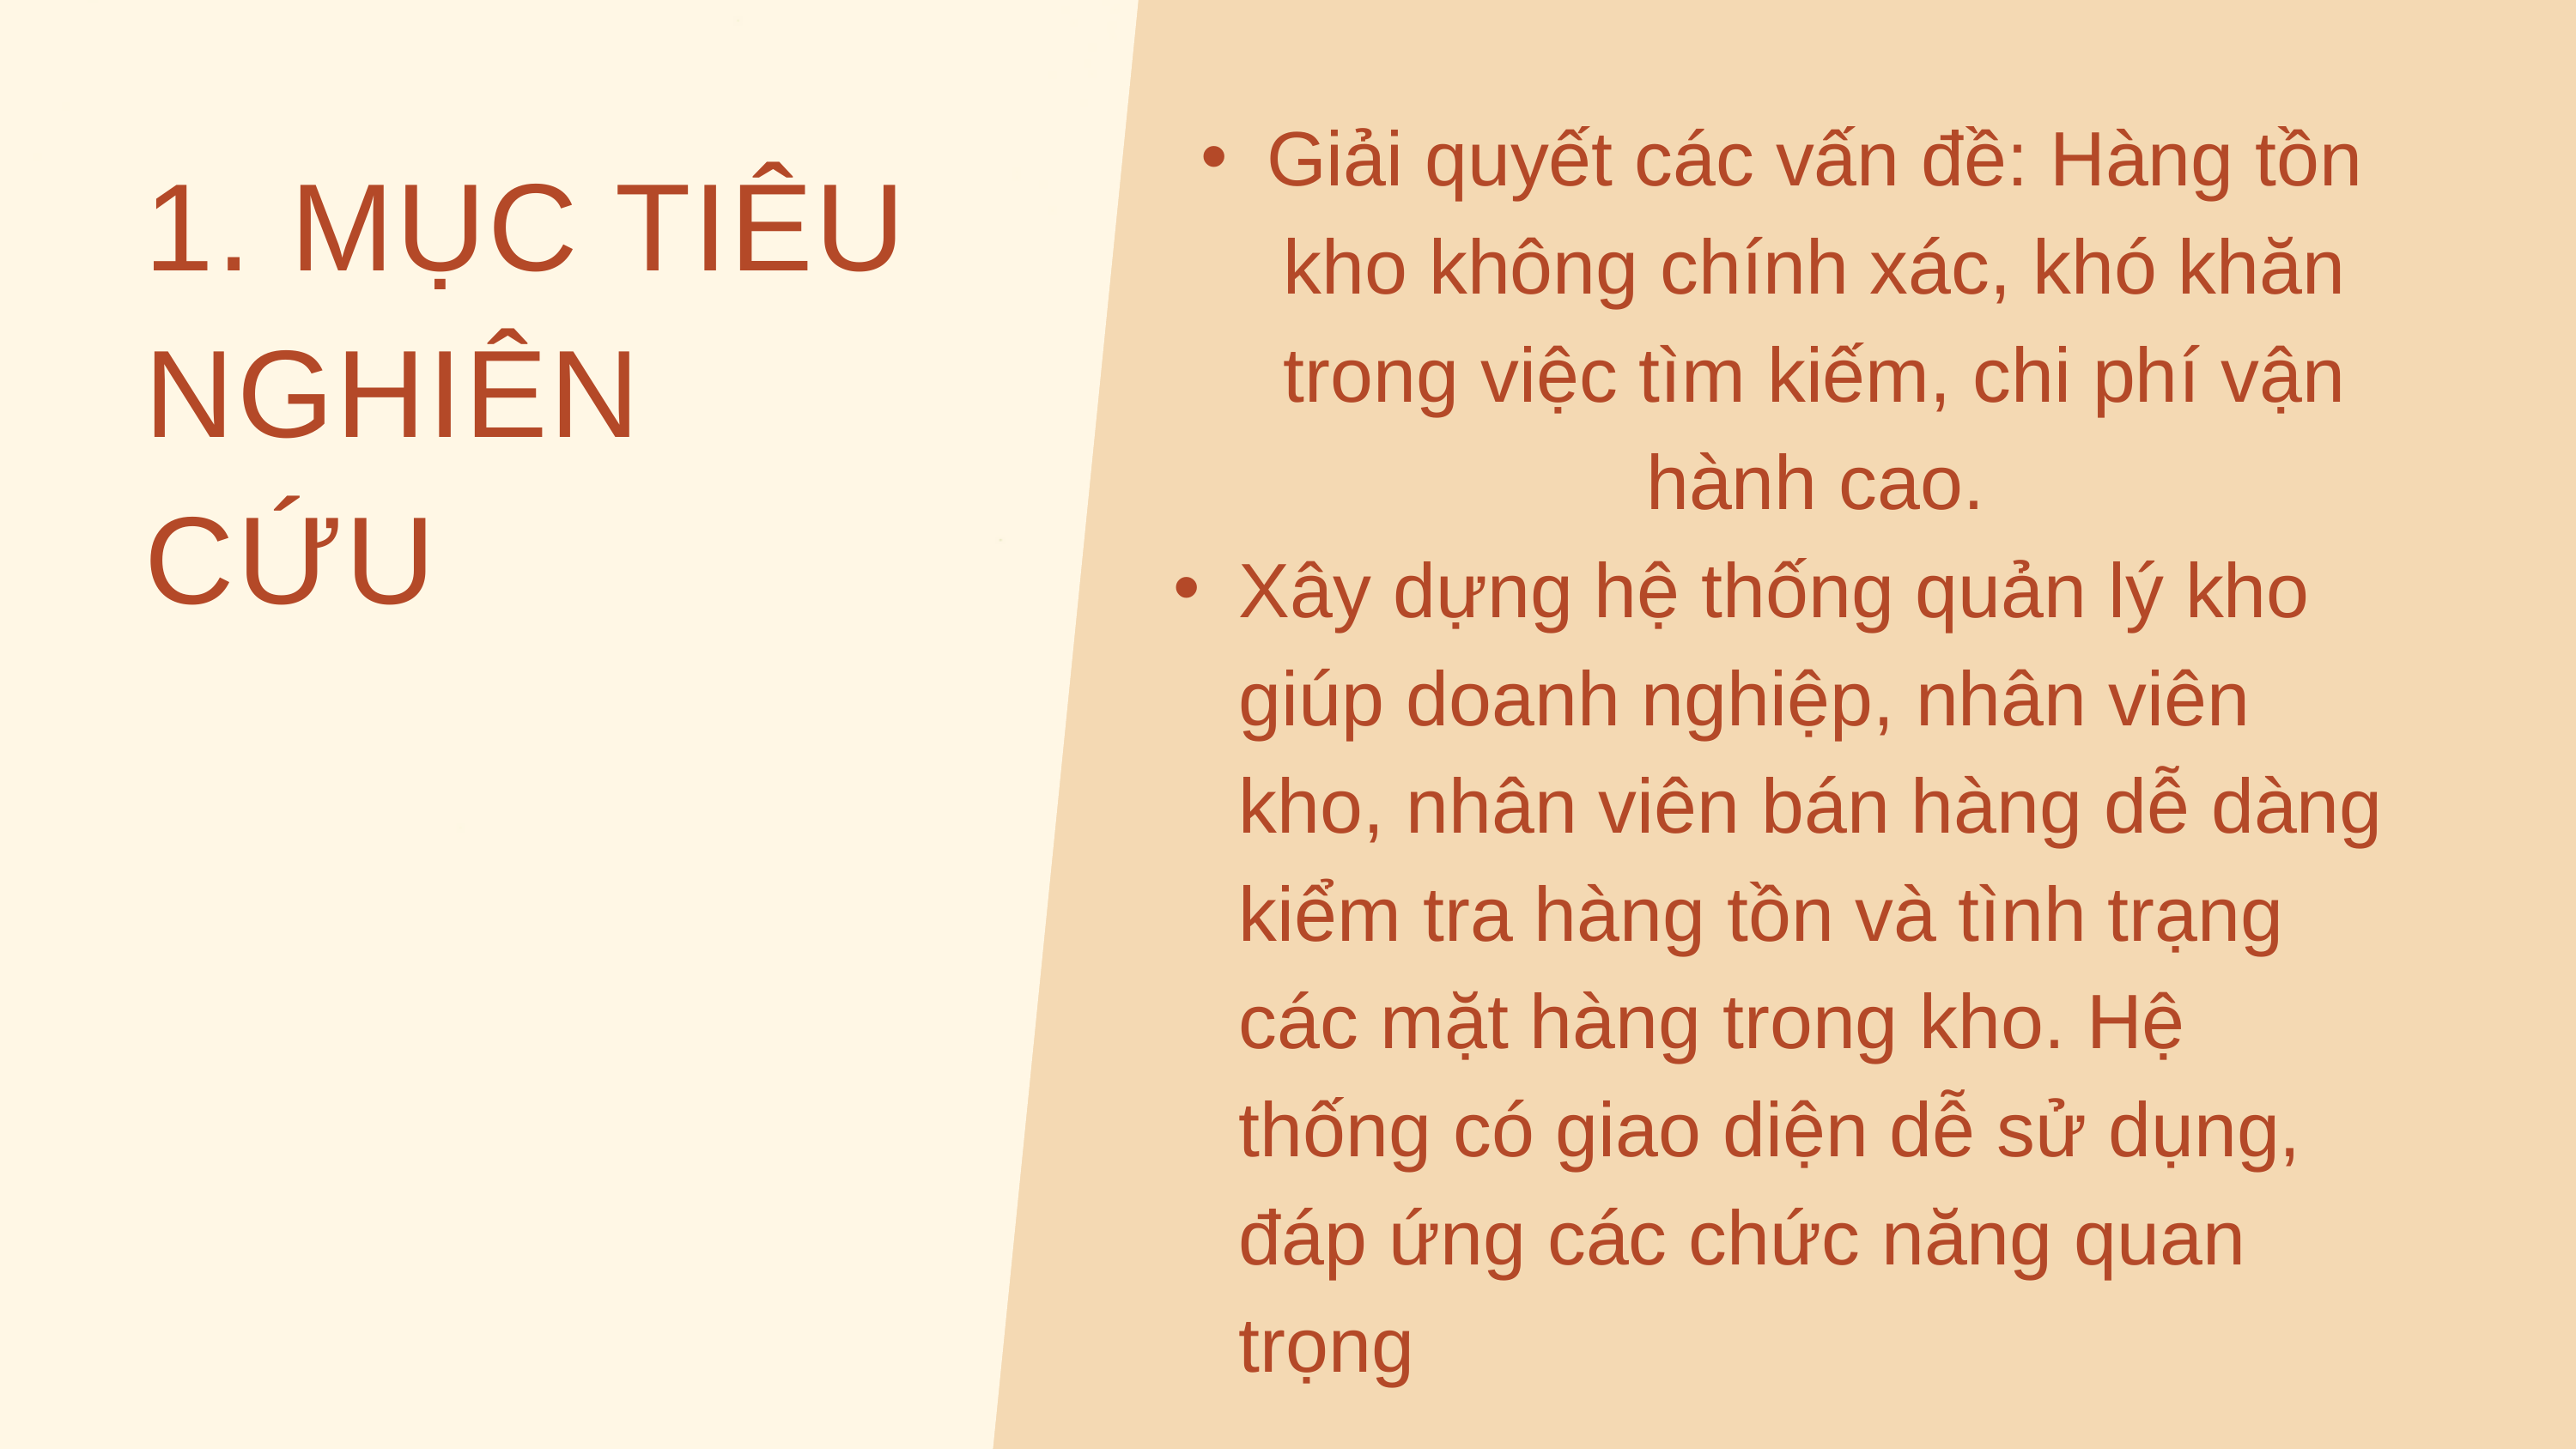

Giải quyết các vấn đề: Hàng tồn kho không chính xác, khó khăn trong việc tìm kiếm, chi phí vận hành cao.
Xây dựng hệ thống quản lý kho giúp doanh nghiệp, nhân viên kho, nhân viên bán hàng dễ dàng kiểm tra hàng tồn và tình trạng các mặt hàng trong kho. Hệ thống có giao diện dễ sử dụng, đáp ứng các chức năng quan trọng
1. MỤC TIÊU NGHIÊN CỨU